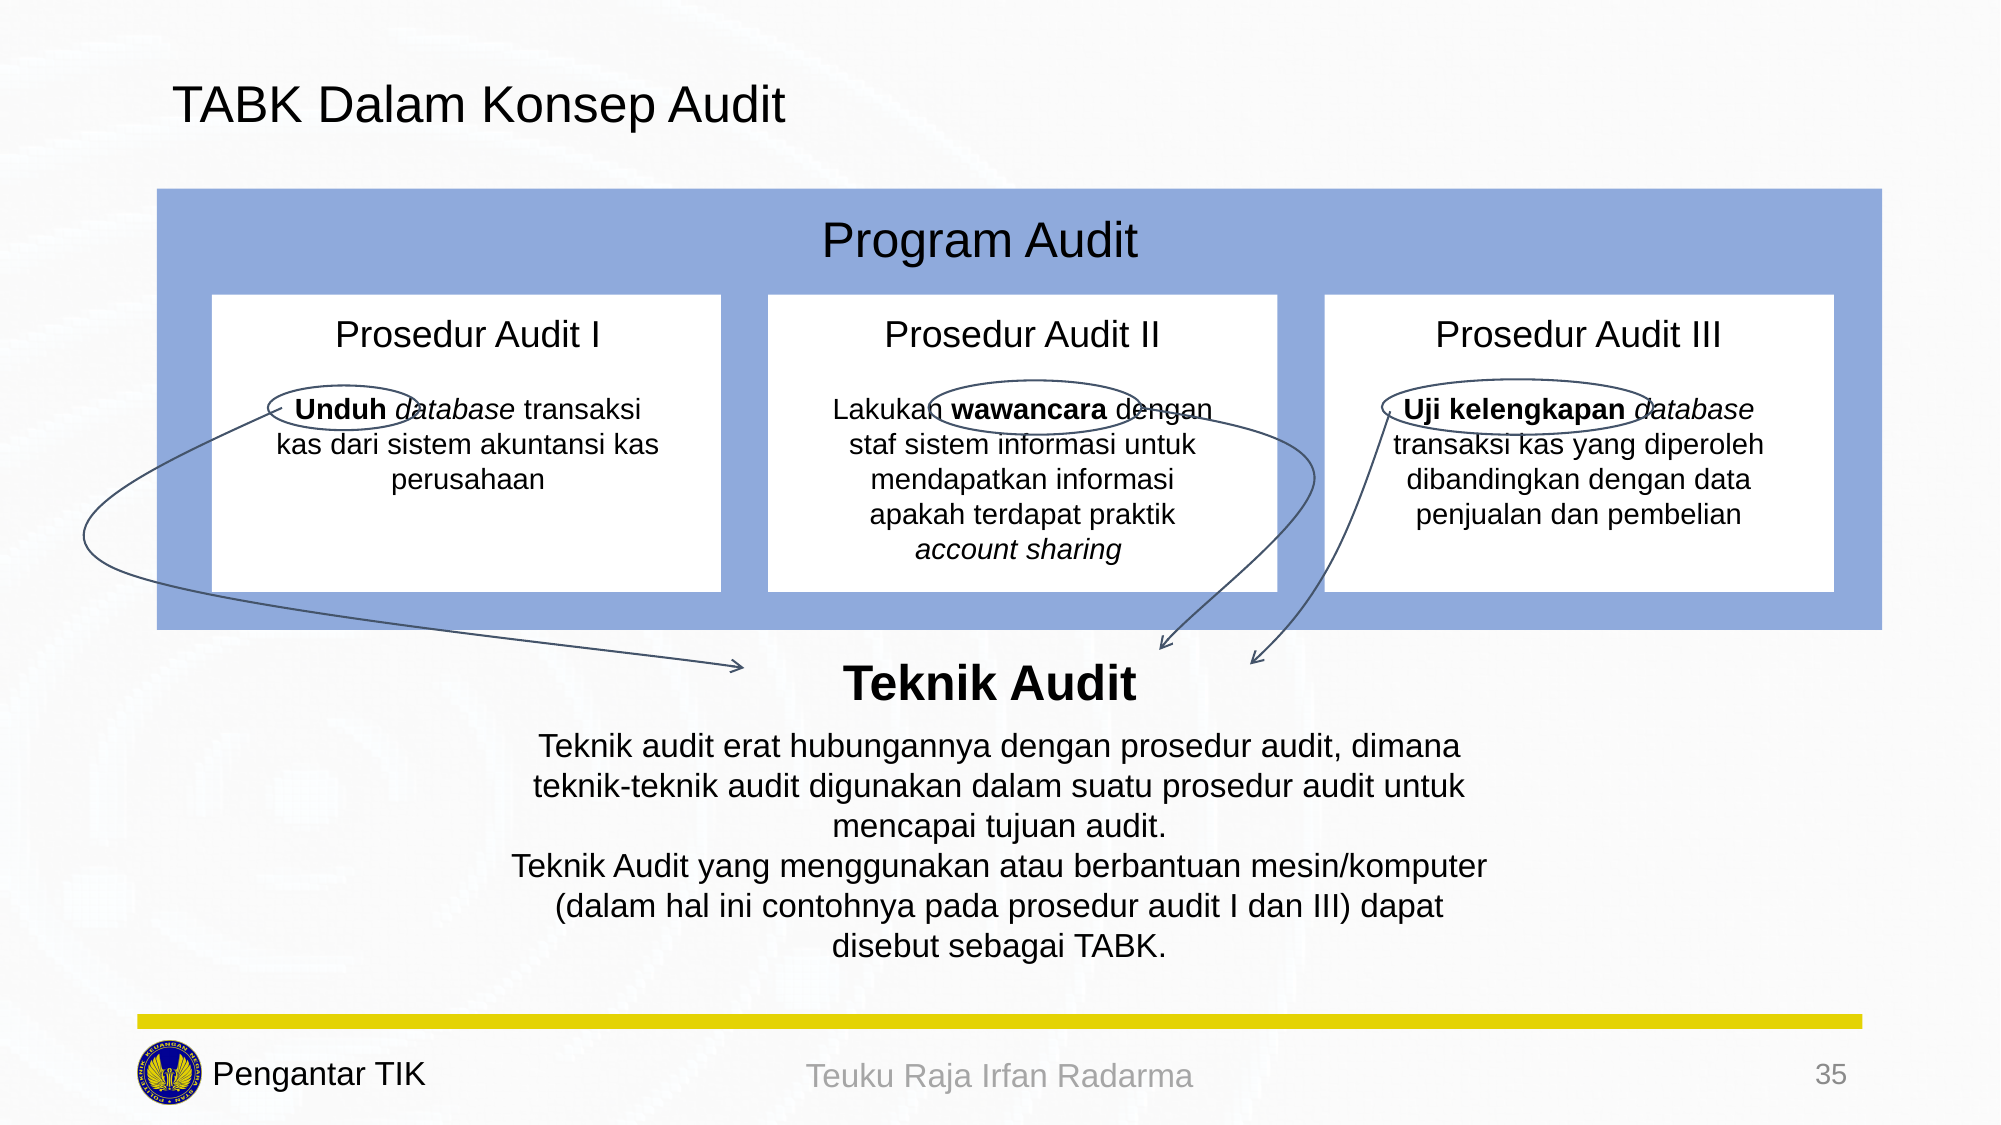

# TABK Dalam Konsep Audit

Program Audit

Prosedur Audit I
Prosedur Audit II
Prosedur Audit III

Unduh database transaksi kas dari sistem akuntansi kas perusahaan
Lakukan wawancara dengan staf sistem informasi untuk mendapatkan informasi apakah terdapat praktik account sharing
Uji kelengkapan database transaksi kas yang diperoleh dibandingkan dengan data penjualan dan pembelian

Teknik Audit
Teknik audit erat hubungannya dengan prosedur audit, dimana teknik-teknik audit digunakan dalam suatu prosedur audit untuk mencapai tujuan audit.
Teknik Audit yang menggunakan atau berbantuan mesin/komputer (dalam hal ini contohnya pada prosedur audit I dan III) dapat disebut sebagai TABK.
35